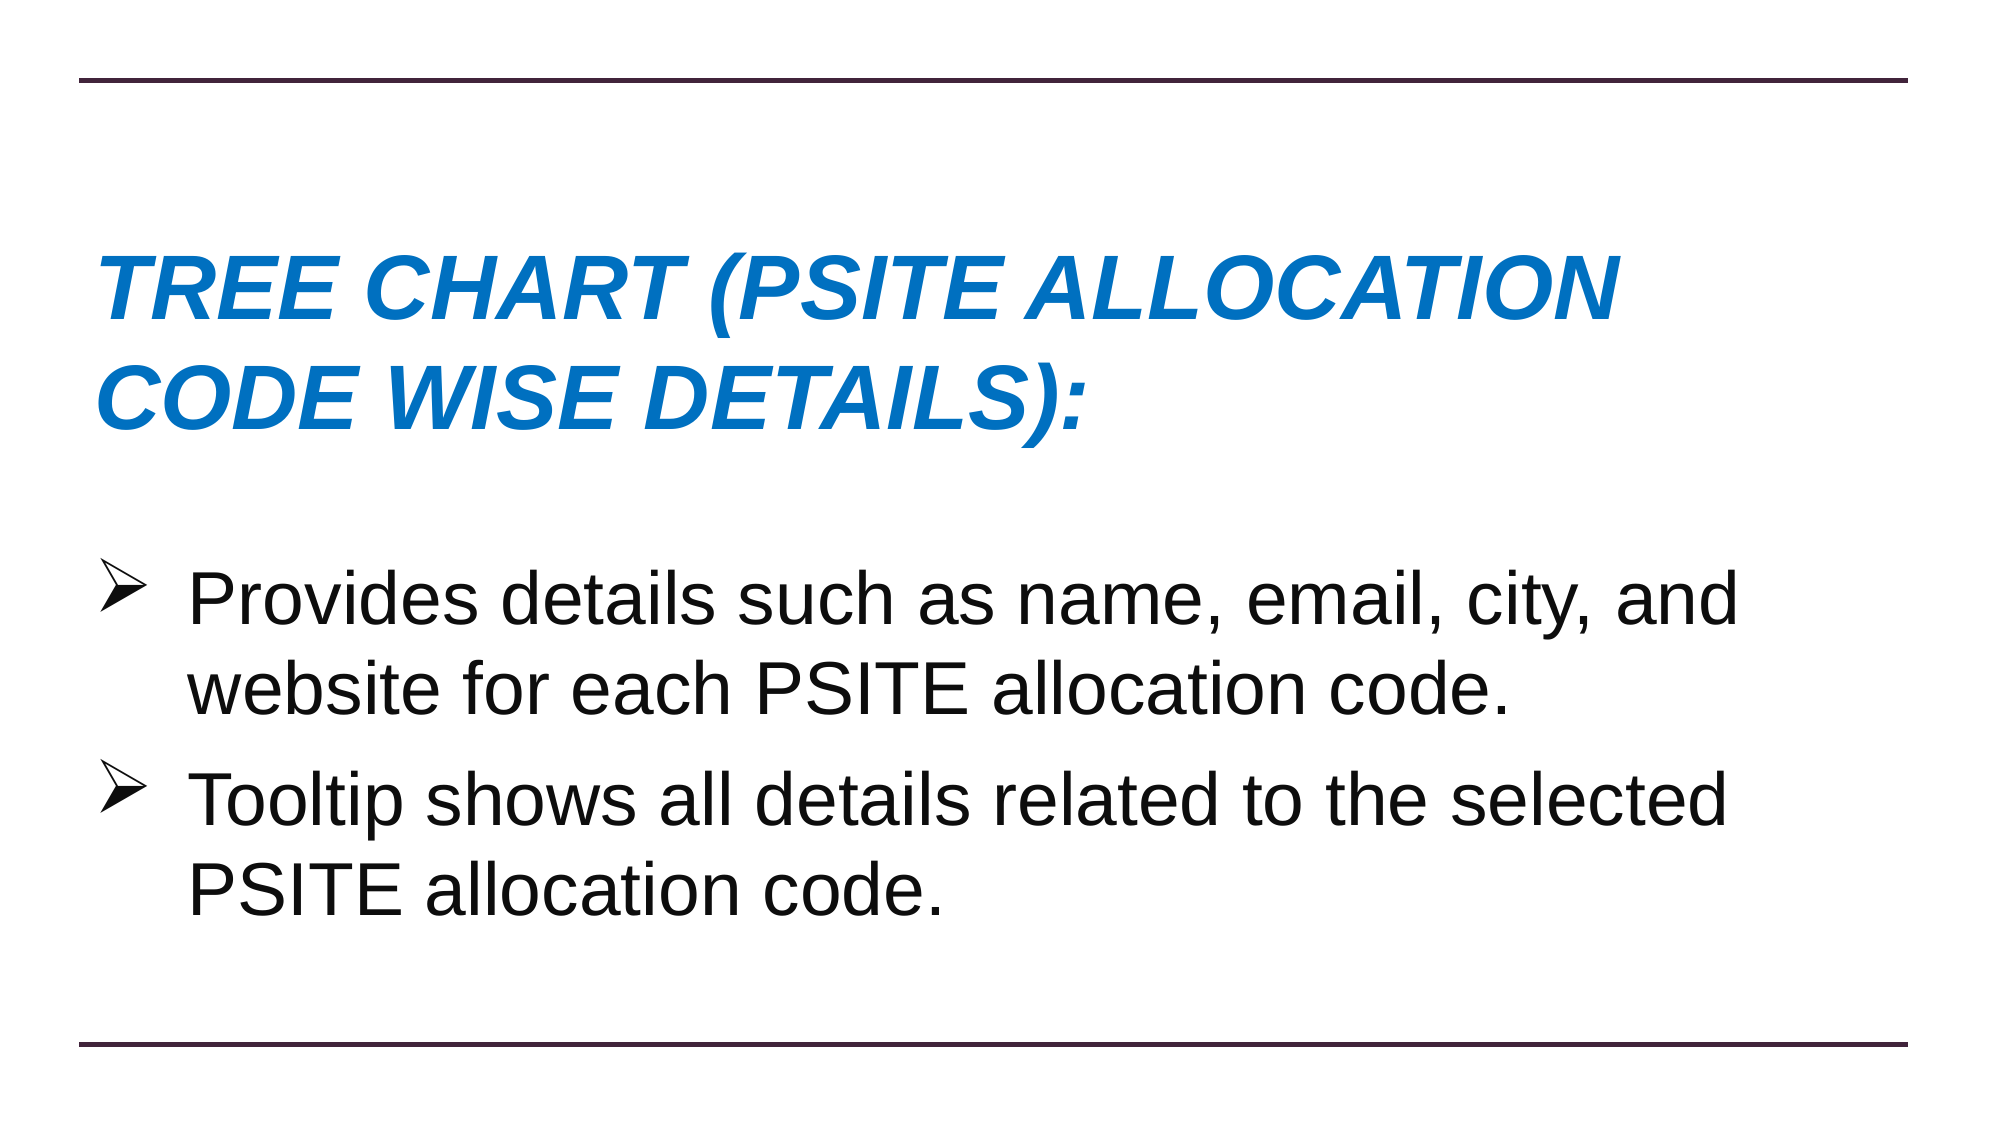

# TREE CHART (PSITE ALLOCATION CODE WISE DETAILS):
Provides details such as name, email, city, and website for each PSITE allocation code.
Tooltip shows all details related to the selected PSITE allocation code.